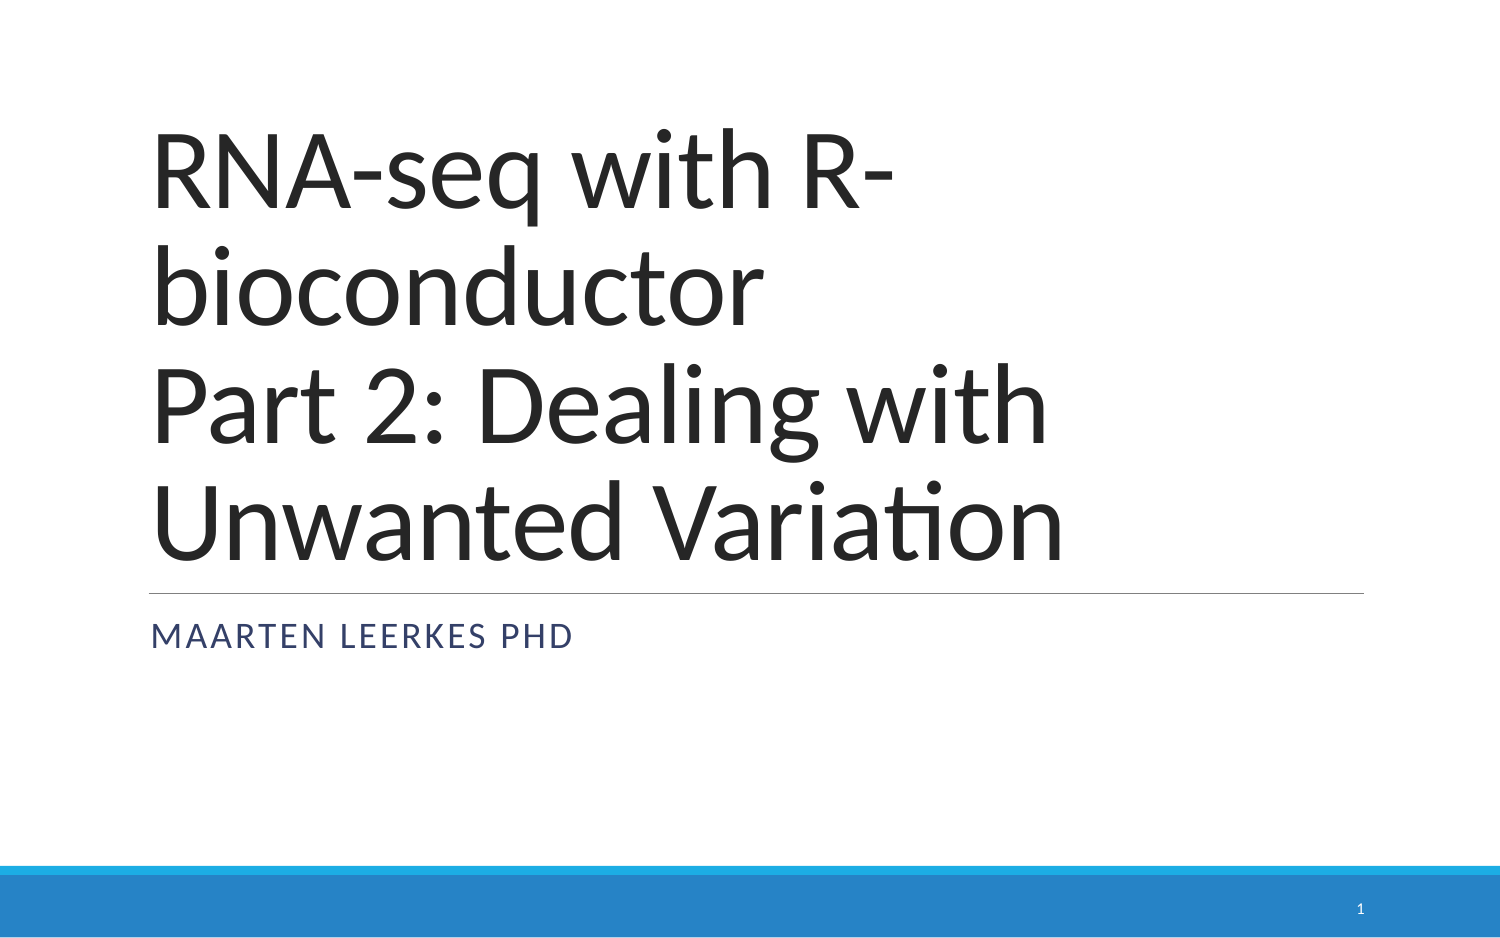

# RNA-seq with R-bioconductor Part 2: Dealing with Unwanted Variation

Maarten Leerkes PhD
1